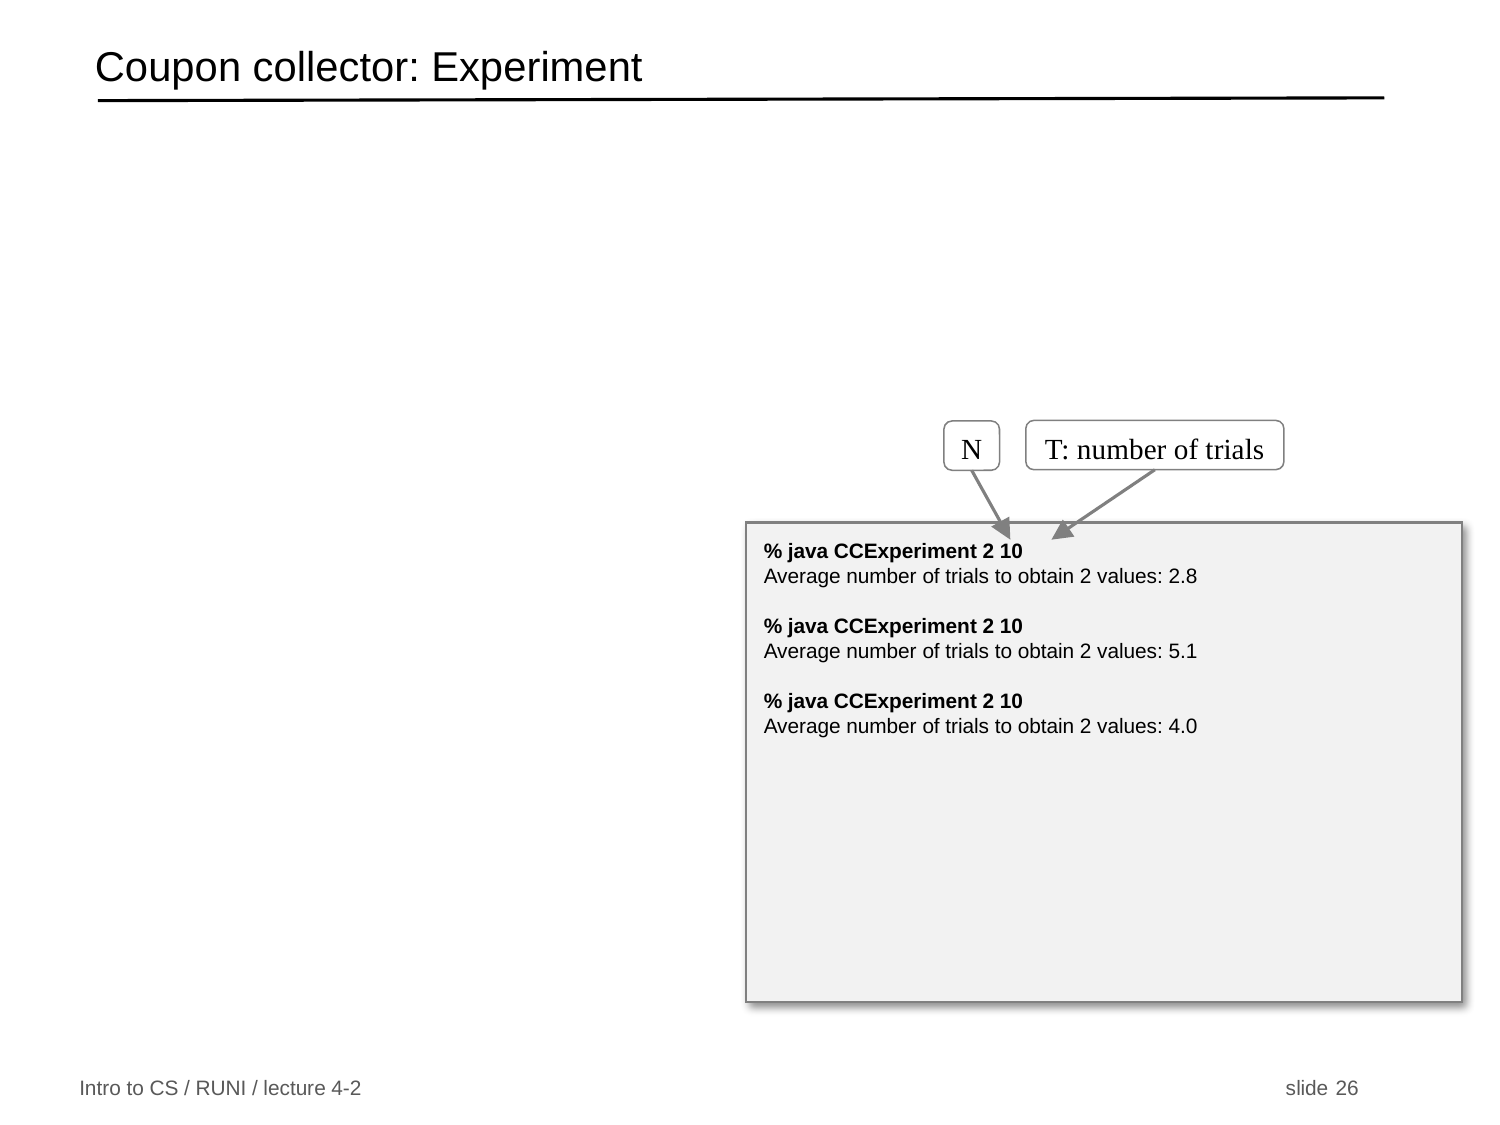

# Coupon collector: Experiment
T: number of trials
N
% java CCExperiment 2 10
Average number of trials to obtain 2 values: 2.8

% java CCExperiment 2 10
Average number of trials to obtain 2 values: 5.1

% java CCExperiment 2 10
Average number of trials to obtain 2 values: 4.0